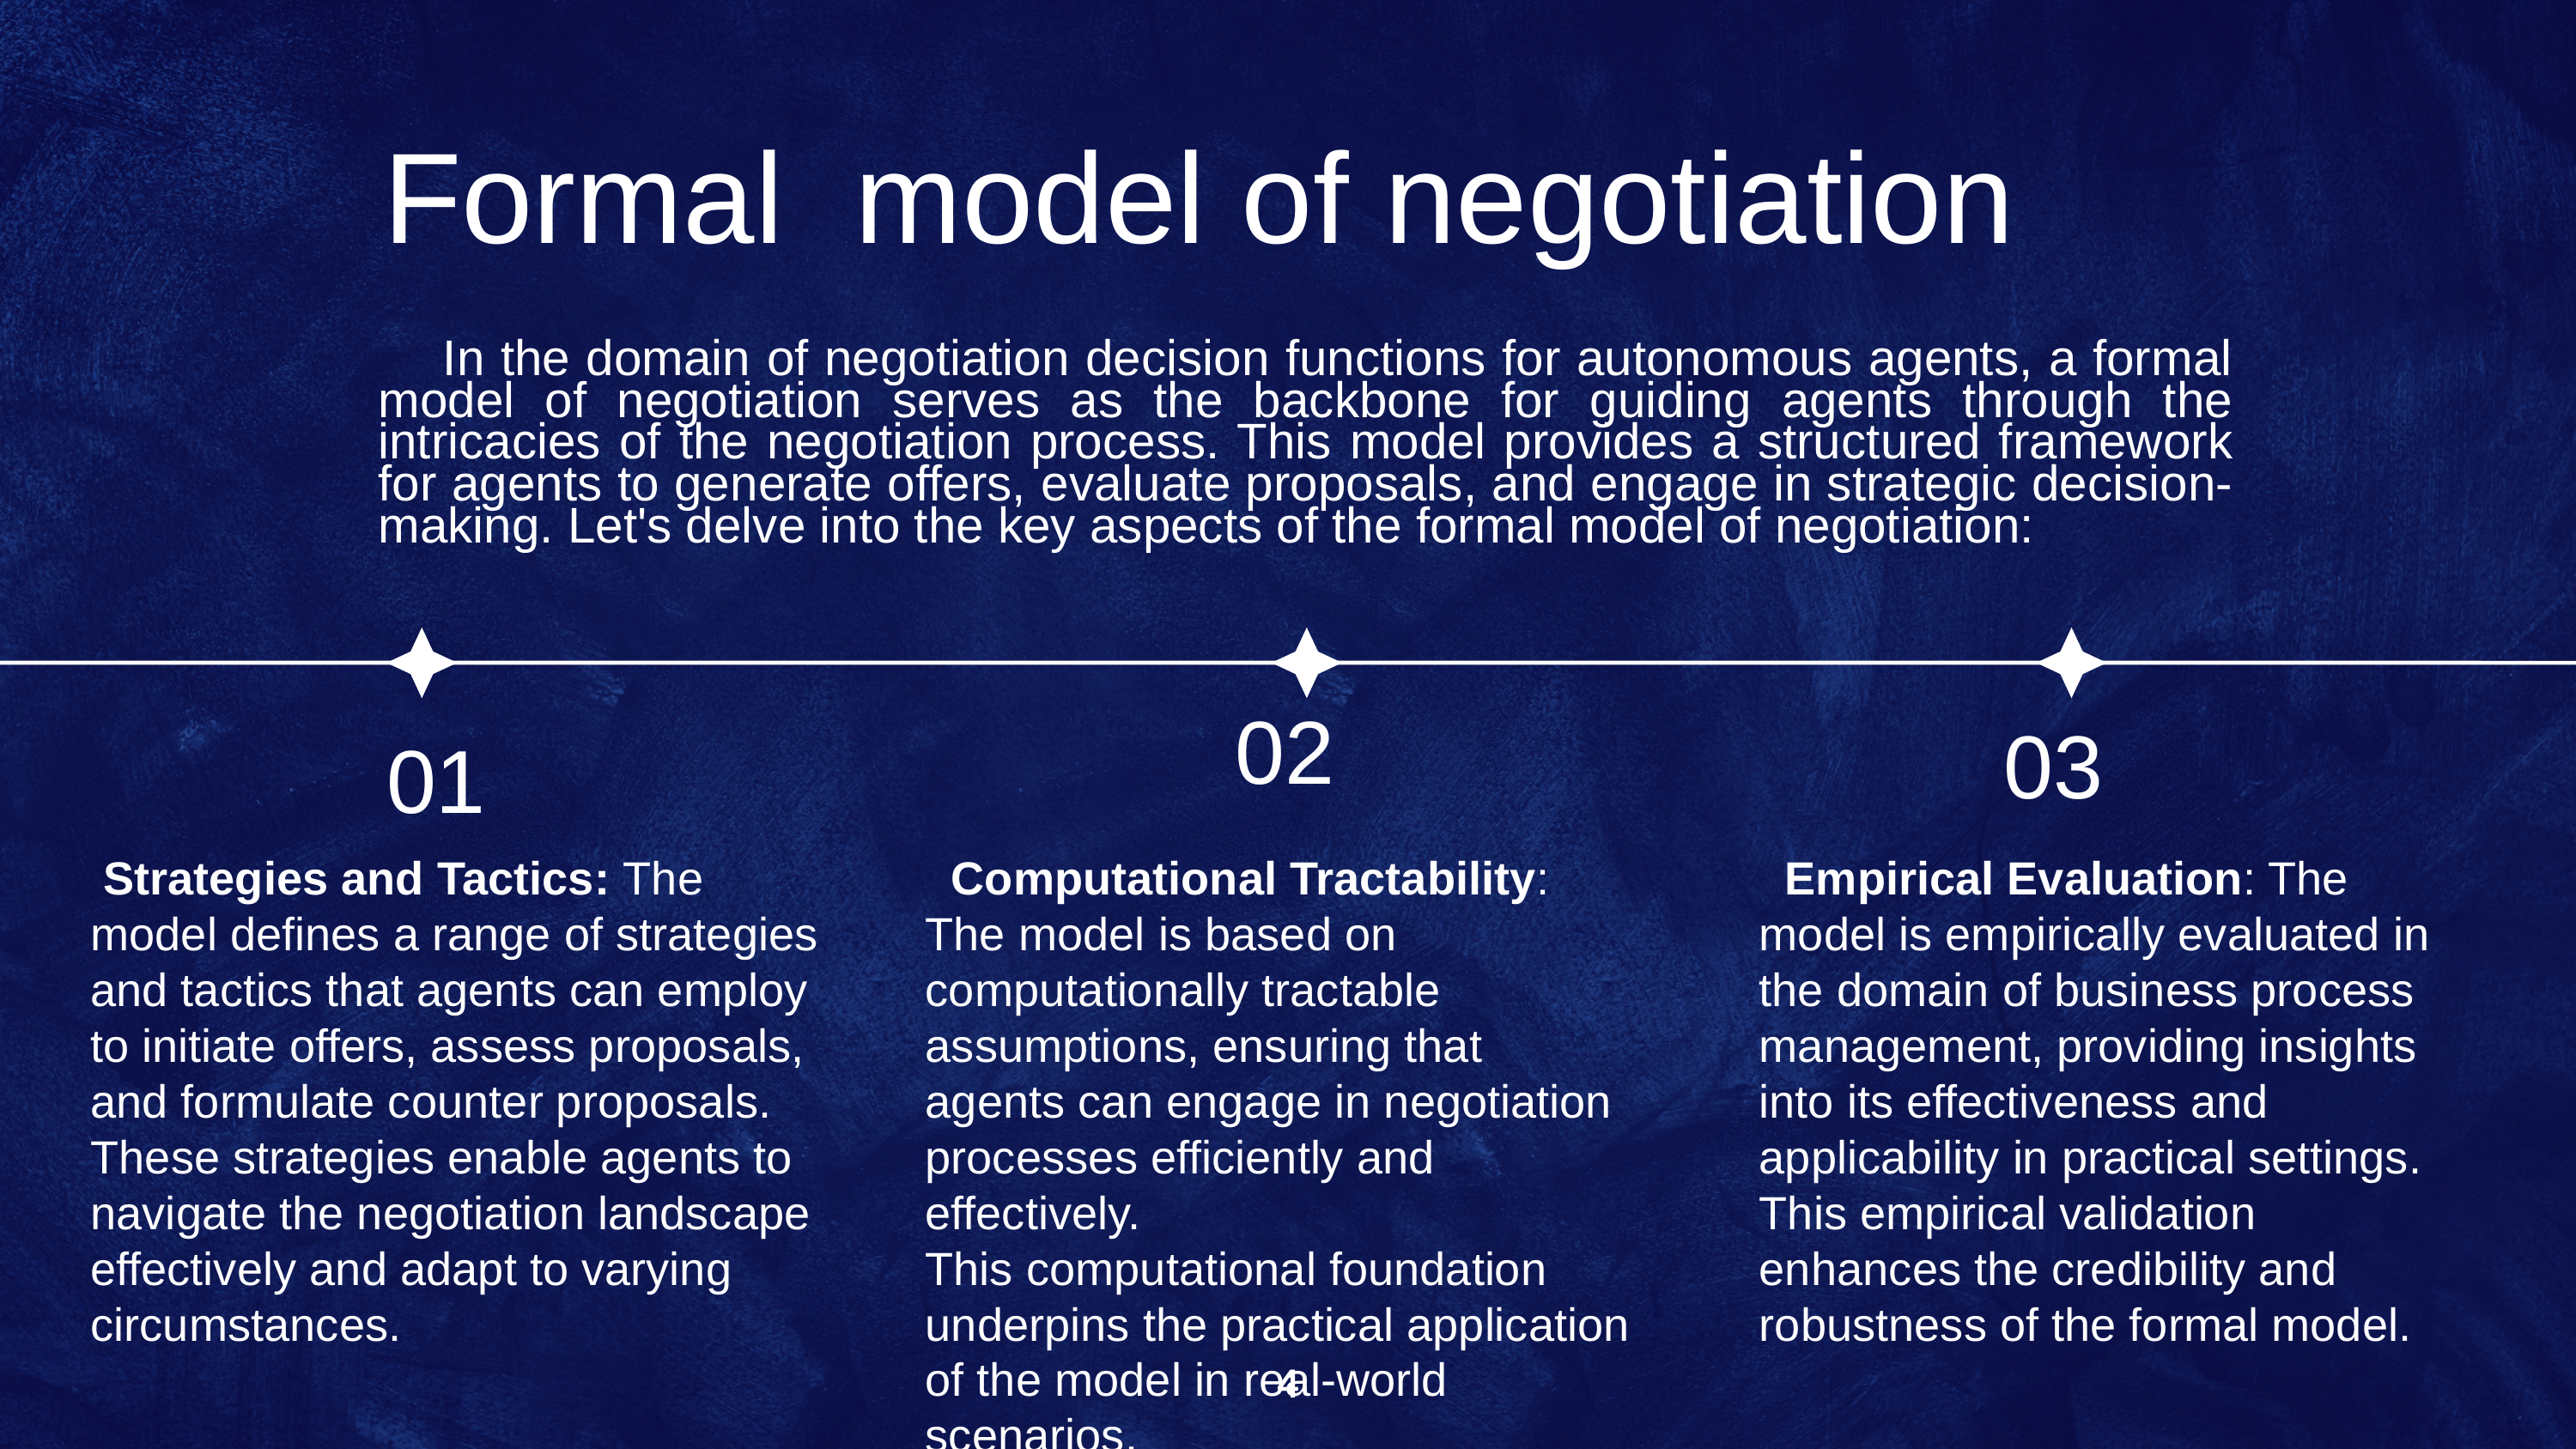

Formal  model of negotiation
    In the domain of negotiation decision functions for autonomous agents, a formal model of negotiation serves as the backbone for guiding agents through the intricacies of the negotiation process. This model provides a structured framework for agents to generate offers, evaluate proposals, and engage in strategic decision-making. Let's delve into the key aspects of the formal model of negotiation:

02
03
01
 Strategies and Tactics: The model defines a range of strategies and tactics that agents can employ to initiate offers, assess proposals, and formulate counter proposals. These strategies enable agents to navigate the negotiation landscape effectively and adapt to varying circumstances.
  Computational Tractability: The model is based on computationally tractable assumptions, ensuring that agents can engage in negotiation processes efficiently and effectively.
This computational foundation underpins the practical application of the model in real-world scenarios.
  Empirical Evaluation: The model is empirically evaluated in the domain of business process management, providing insights into its effectiveness and applicability in practical settings. This empirical validation enhances the credibility and robustness of the formal model.
4